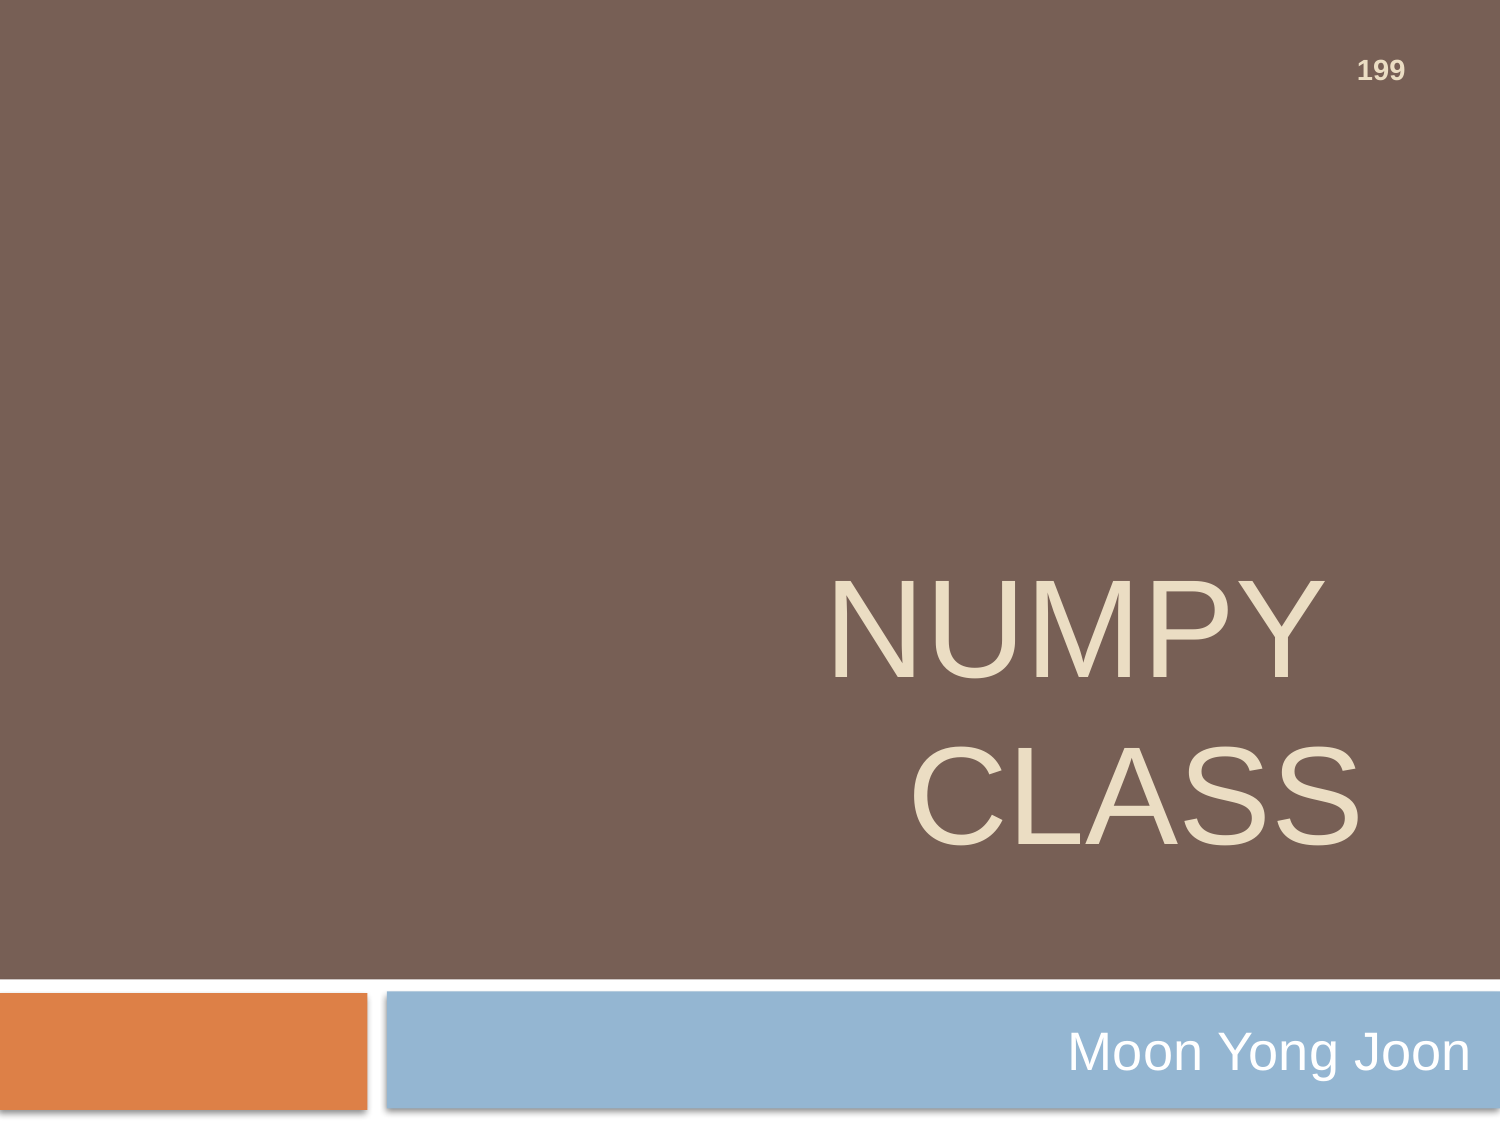

199
# Numpy class
Moon Yong Joon